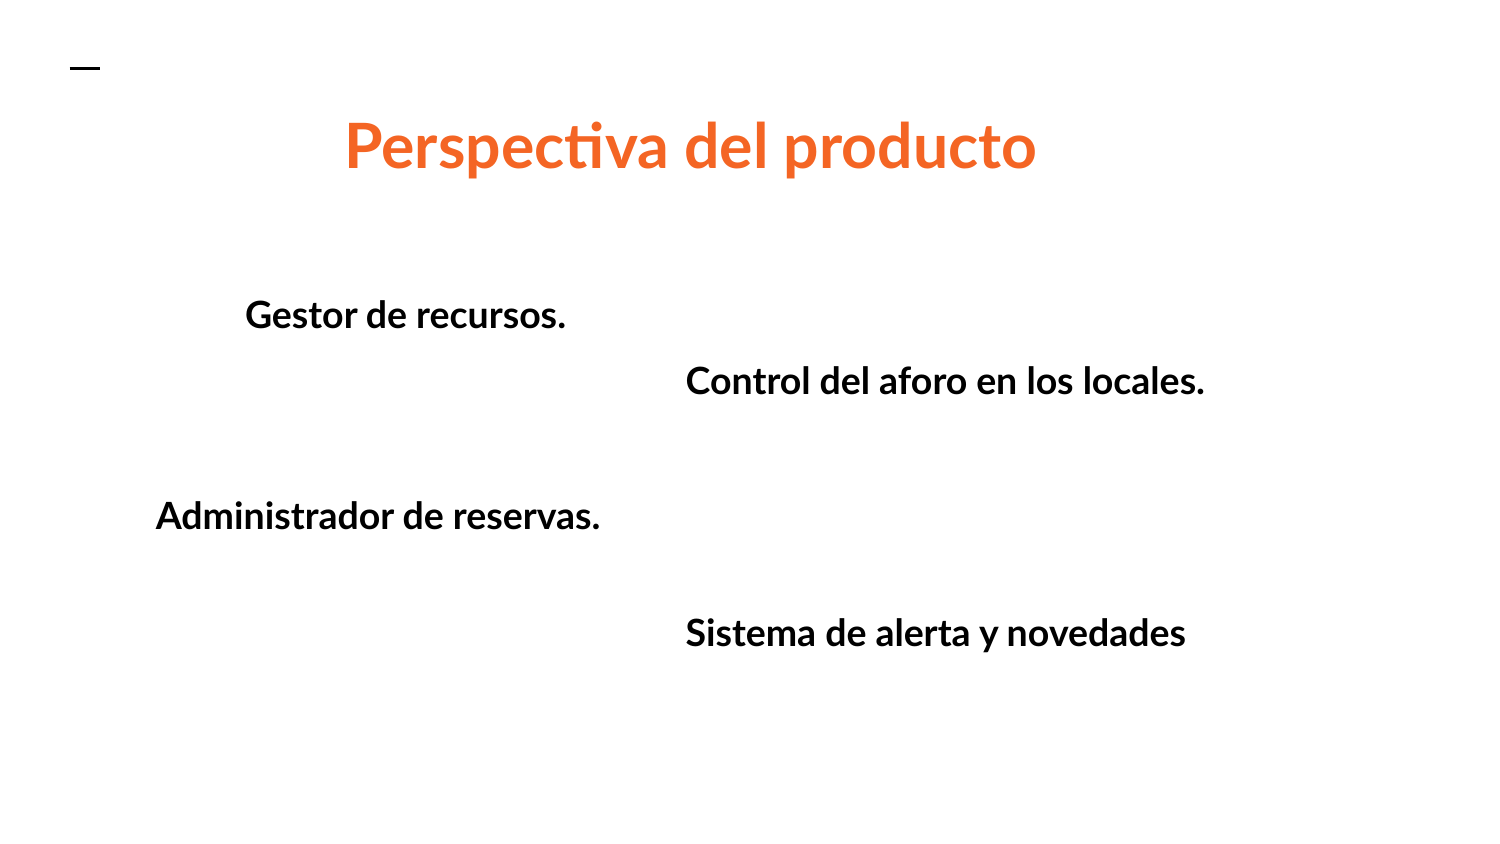

Perspectiva del producto
Gestor de recursos.
Control del aforo en los locales.
Administrador de reservas.
Sistema de alerta y novedades